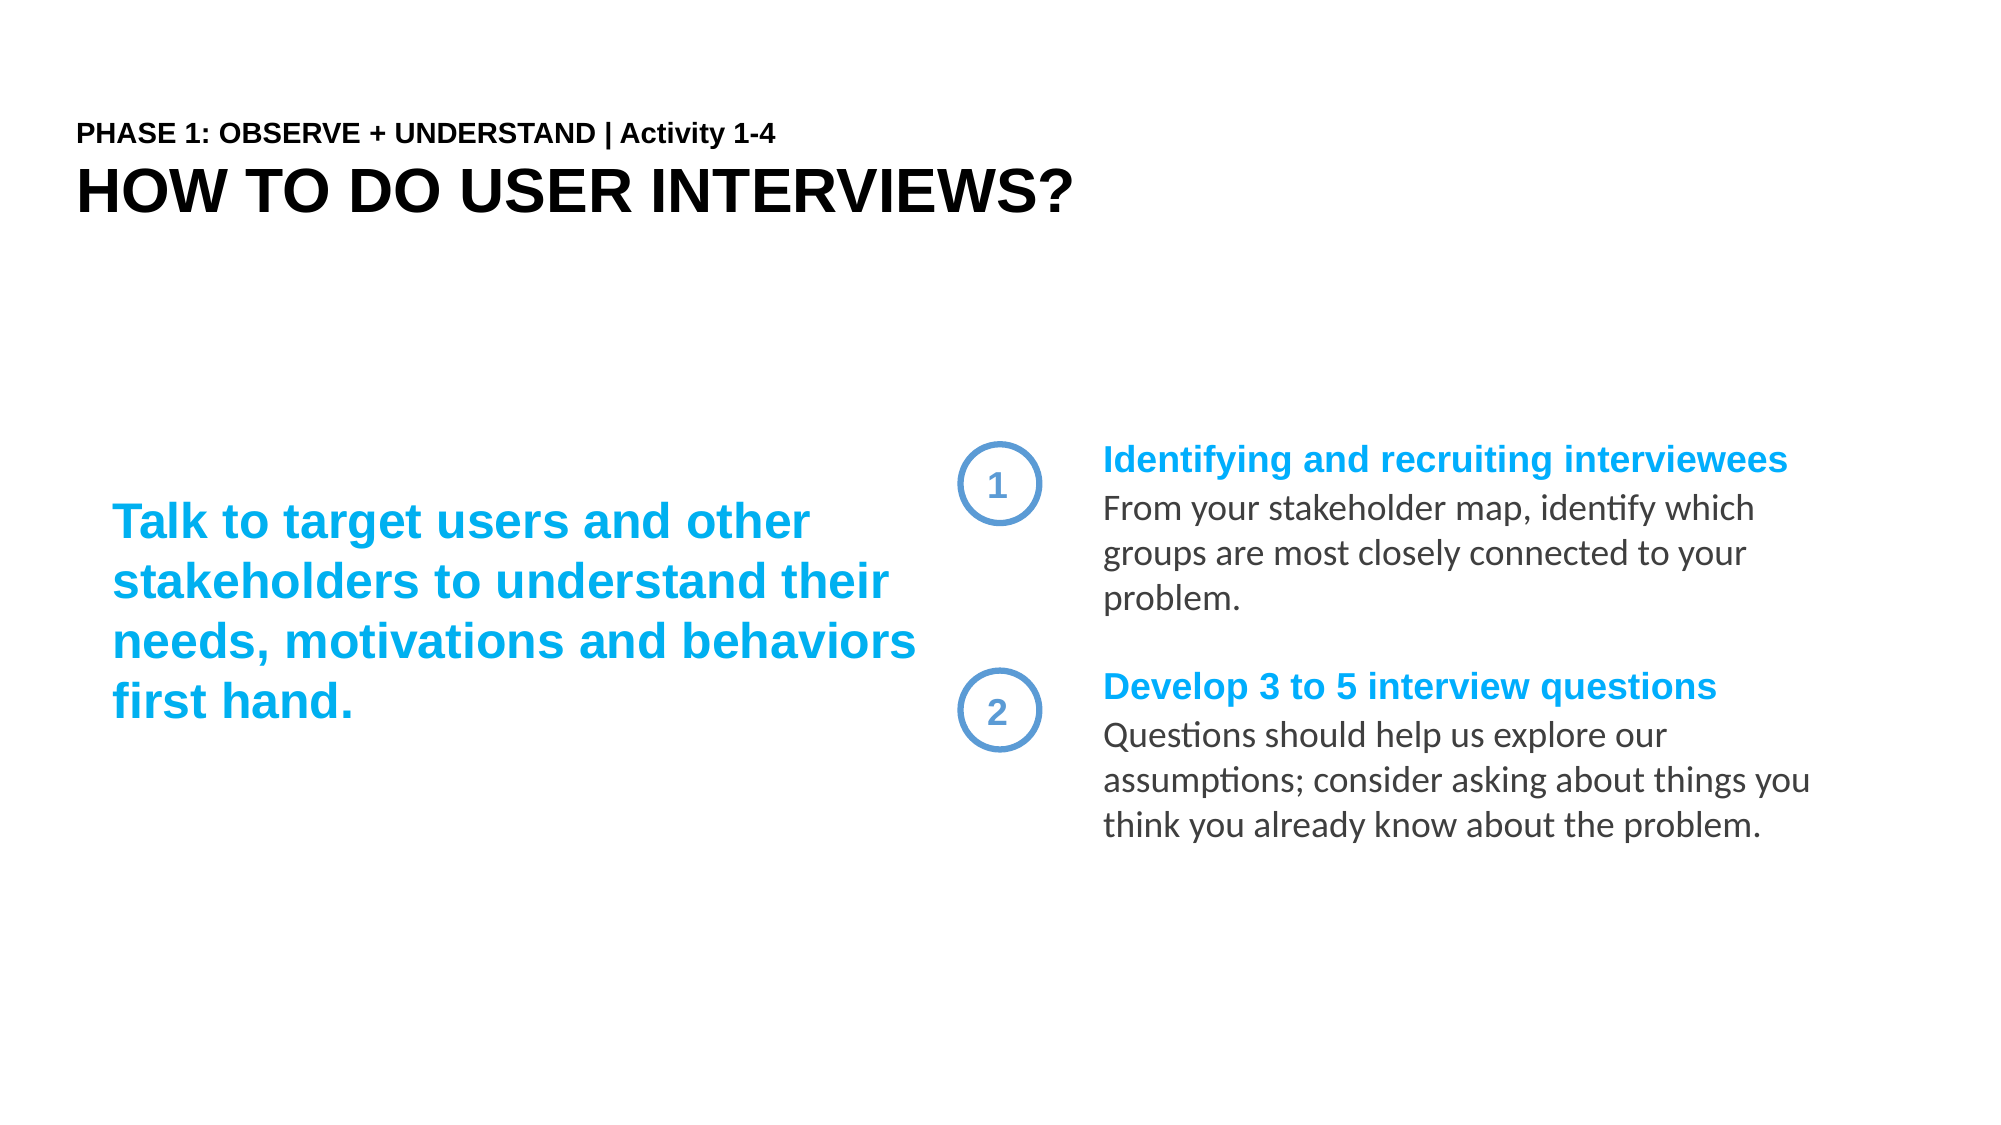

PHASE 1: OBSERVE + UNDERSTAND | Activity 1-4
HOW TO DO USER INTERVIEWS?
Identifying and recruiting interviewees
1
From your stakeholder map, identify which groups are most closely connected to your problem.
Talk to target users and other stakeholders to understand their needs, motivations and behaviors first hand.

Develop 3 to 5 interview questions
2
Questions should help us explore our assumptions; consider asking about things you think you already know about the problem.